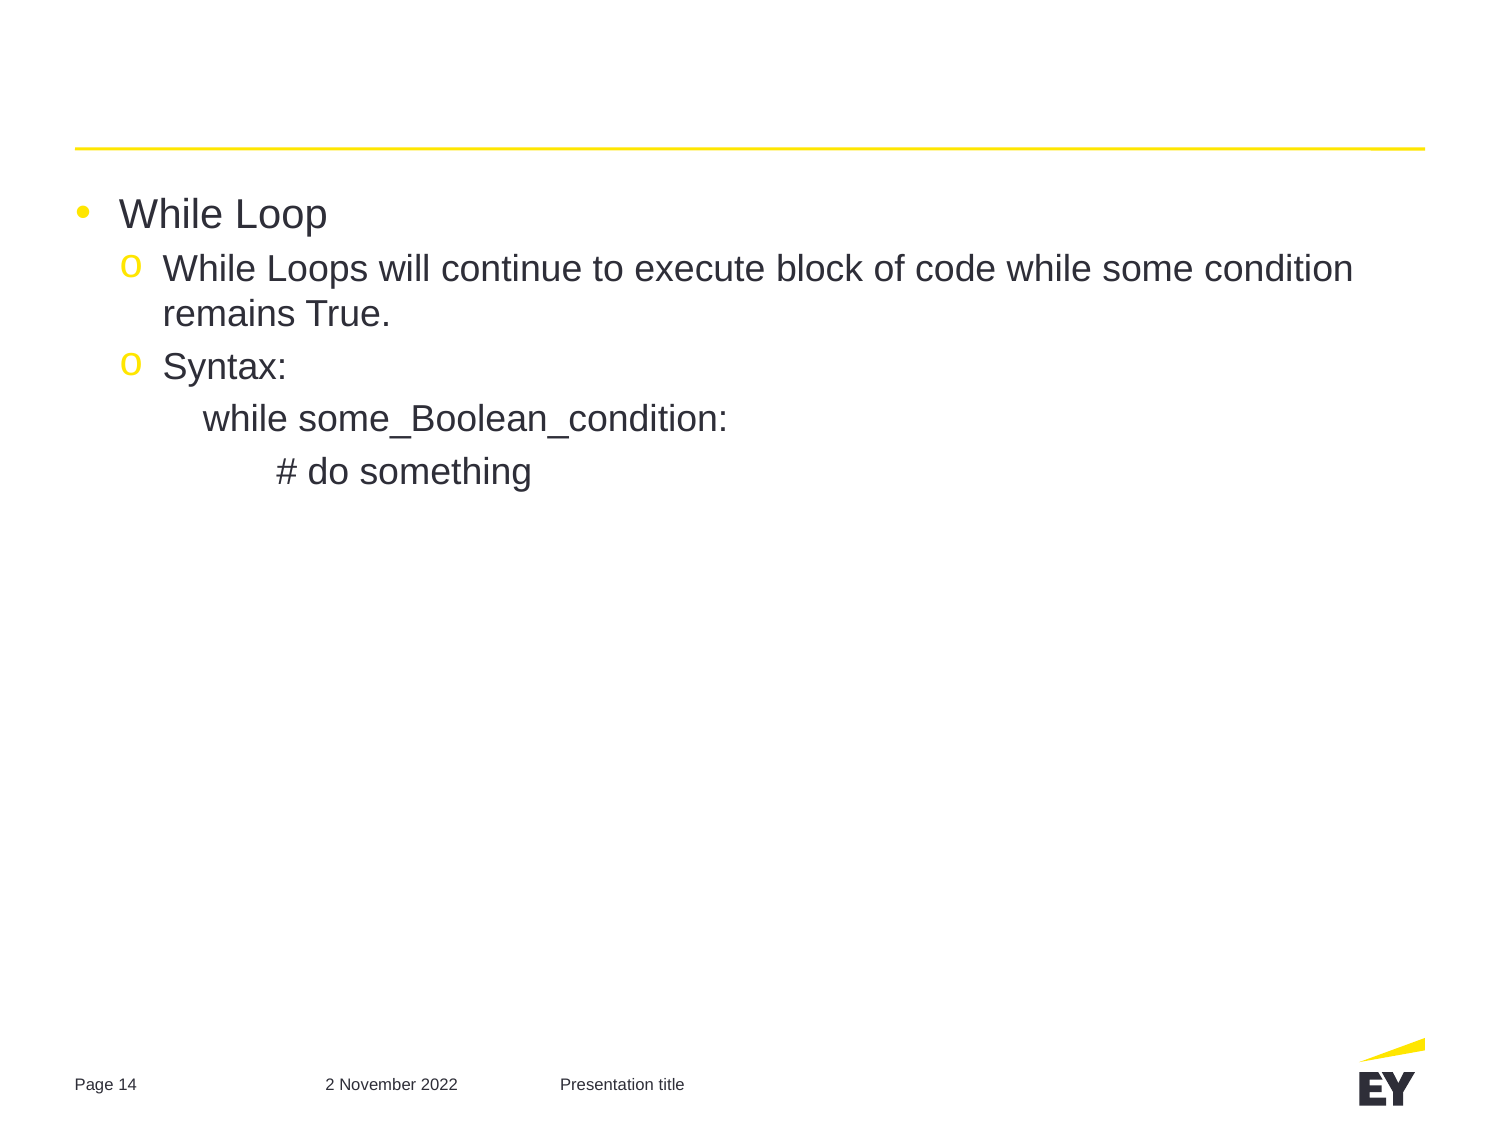

#
While Loop
While Loops will continue to execute block of code while some condition remains True.
Syntax:
        while some_Boolean_condition:
               # do something